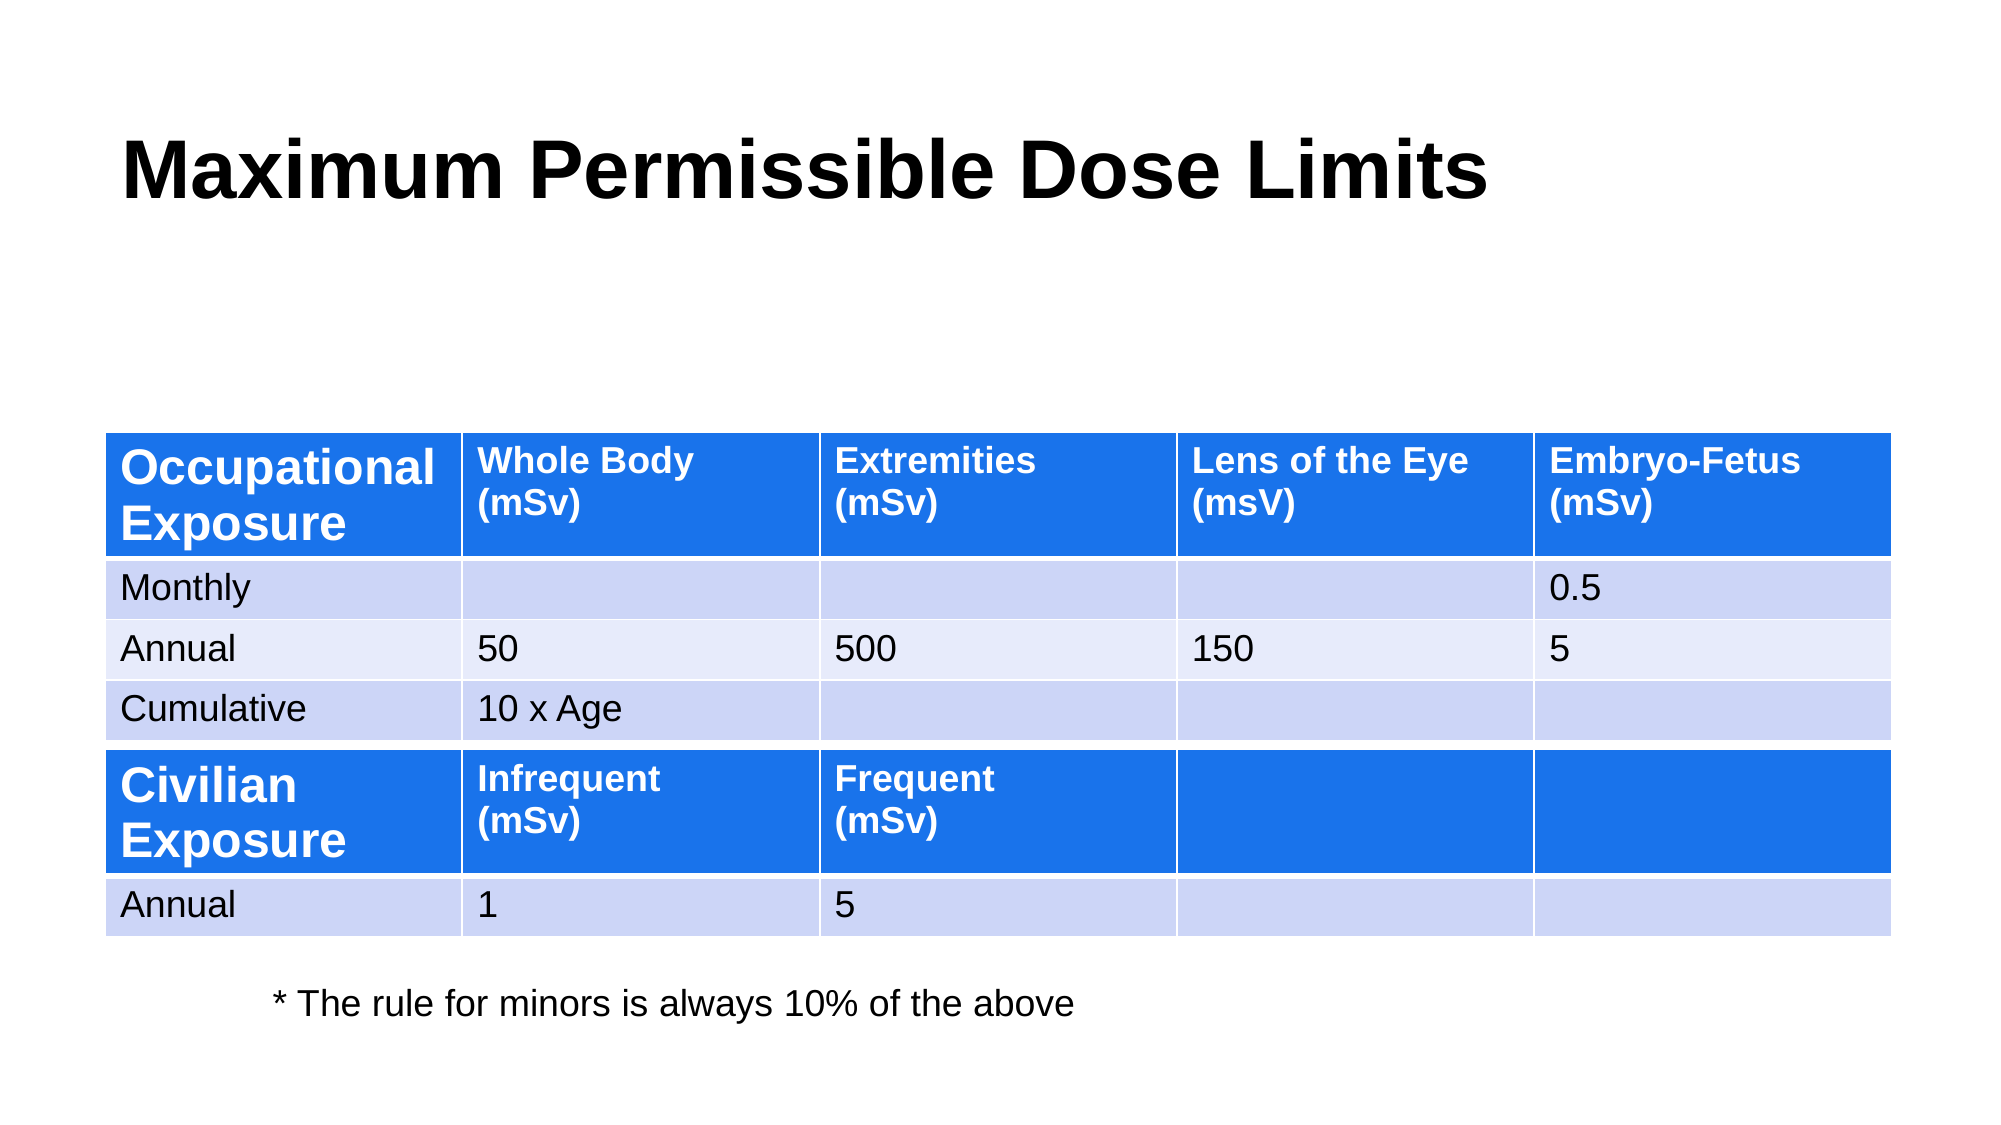

# Maximum Permissible Dose Limits
| Occupational Exposure | Whole Body (mSv) | Extremities (mSv) | Lens of the Eye (msV) | Embryo-Fetus (mSv) |
| --- | --- | --- | --- | --- |
| Monthly |  |  |  | 0.5 |
| Annual | 50 | 500 | 150 | 5 |
| Cumulative | 10 x Age |  |  |  |
| Civilian Exposure | Infrequent (mSv) | Frequent (mSv) |  |  |
| --- | --- | --- | --- | --- |
| Annual | 1 | 5 |  |  |
* The rule for minors is always 10% of the above